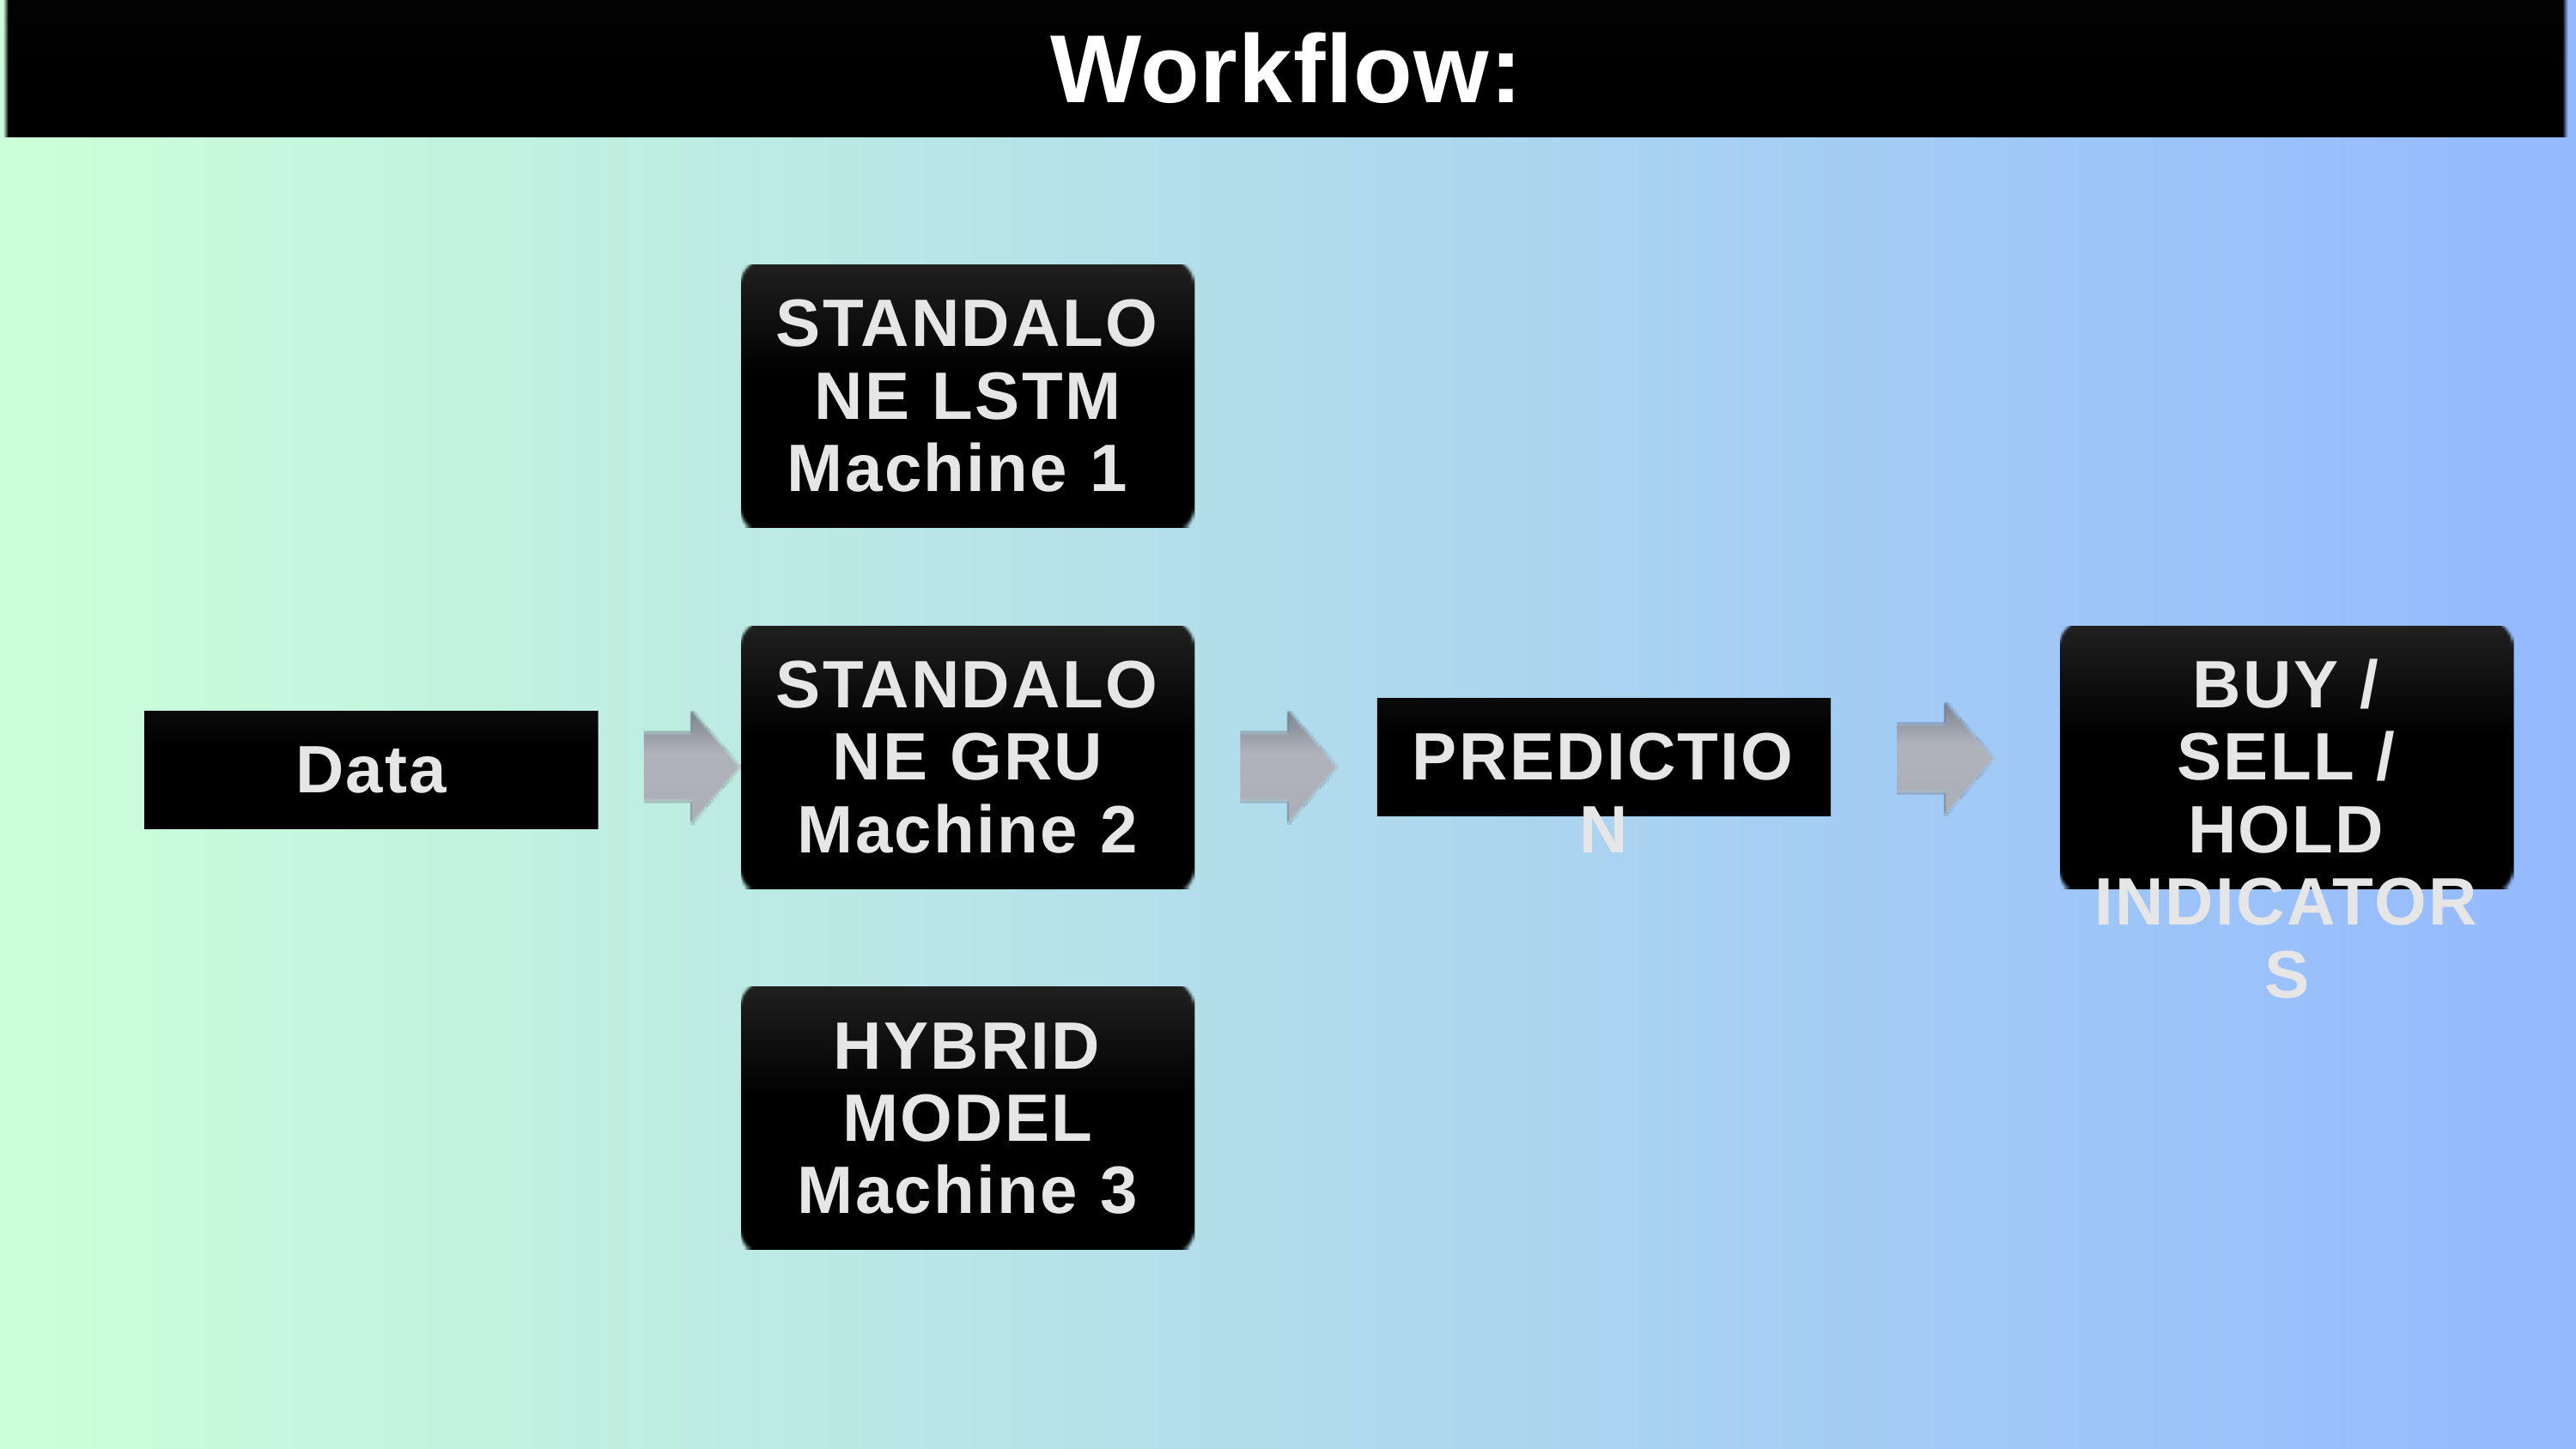

Workflow:

STANDALONE LSTM
Machine 1

STANDALONE GRU
Machine 2

BUY / SELL / HOLD INDICATORS

PREDICTION

Data

HYBRID MODEL
Machine 3